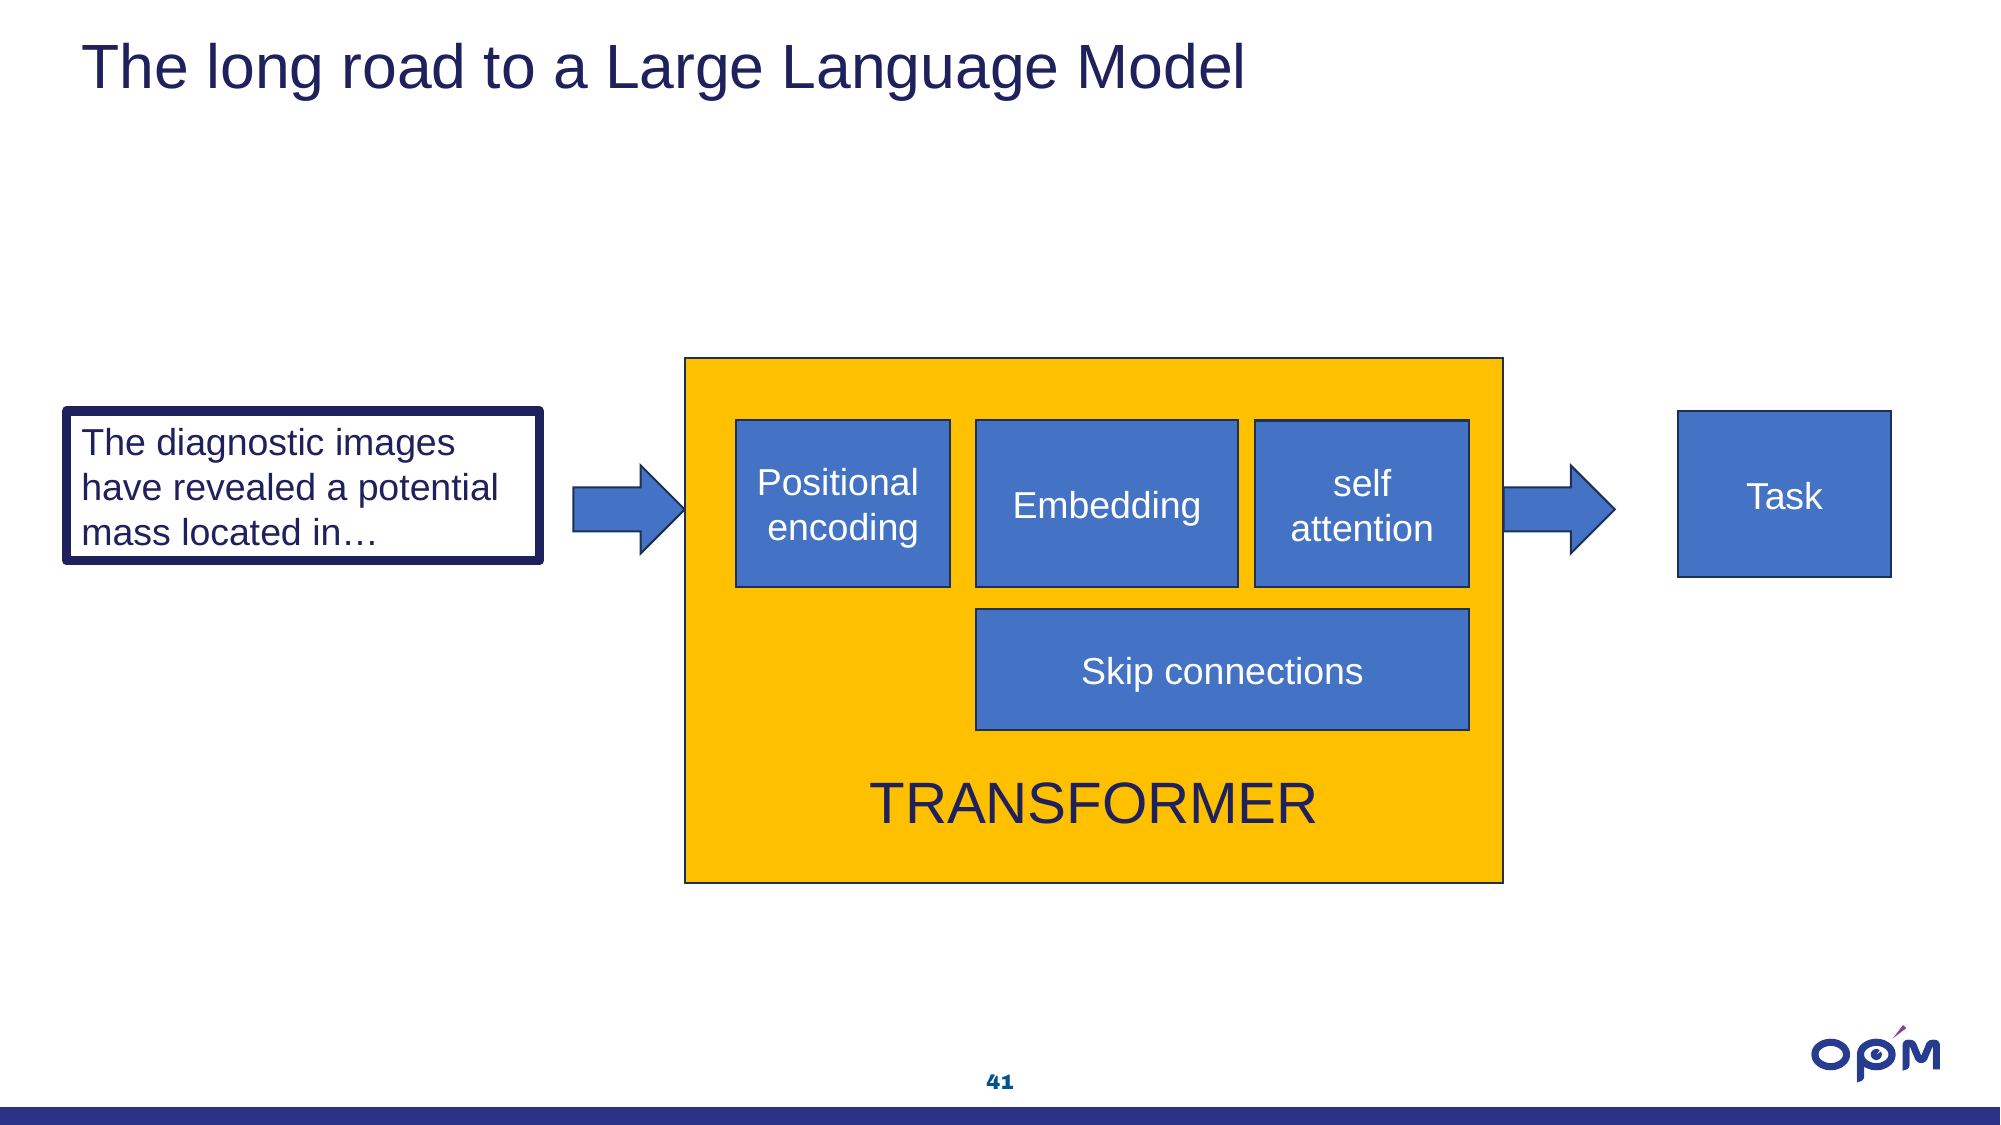

The long road to a Large Language Model

TRANSFORMER
The diagnostic images have revealed a potential mass located in…
Task
Positional
encoding
Embedding
self
attention

Skip connections
41